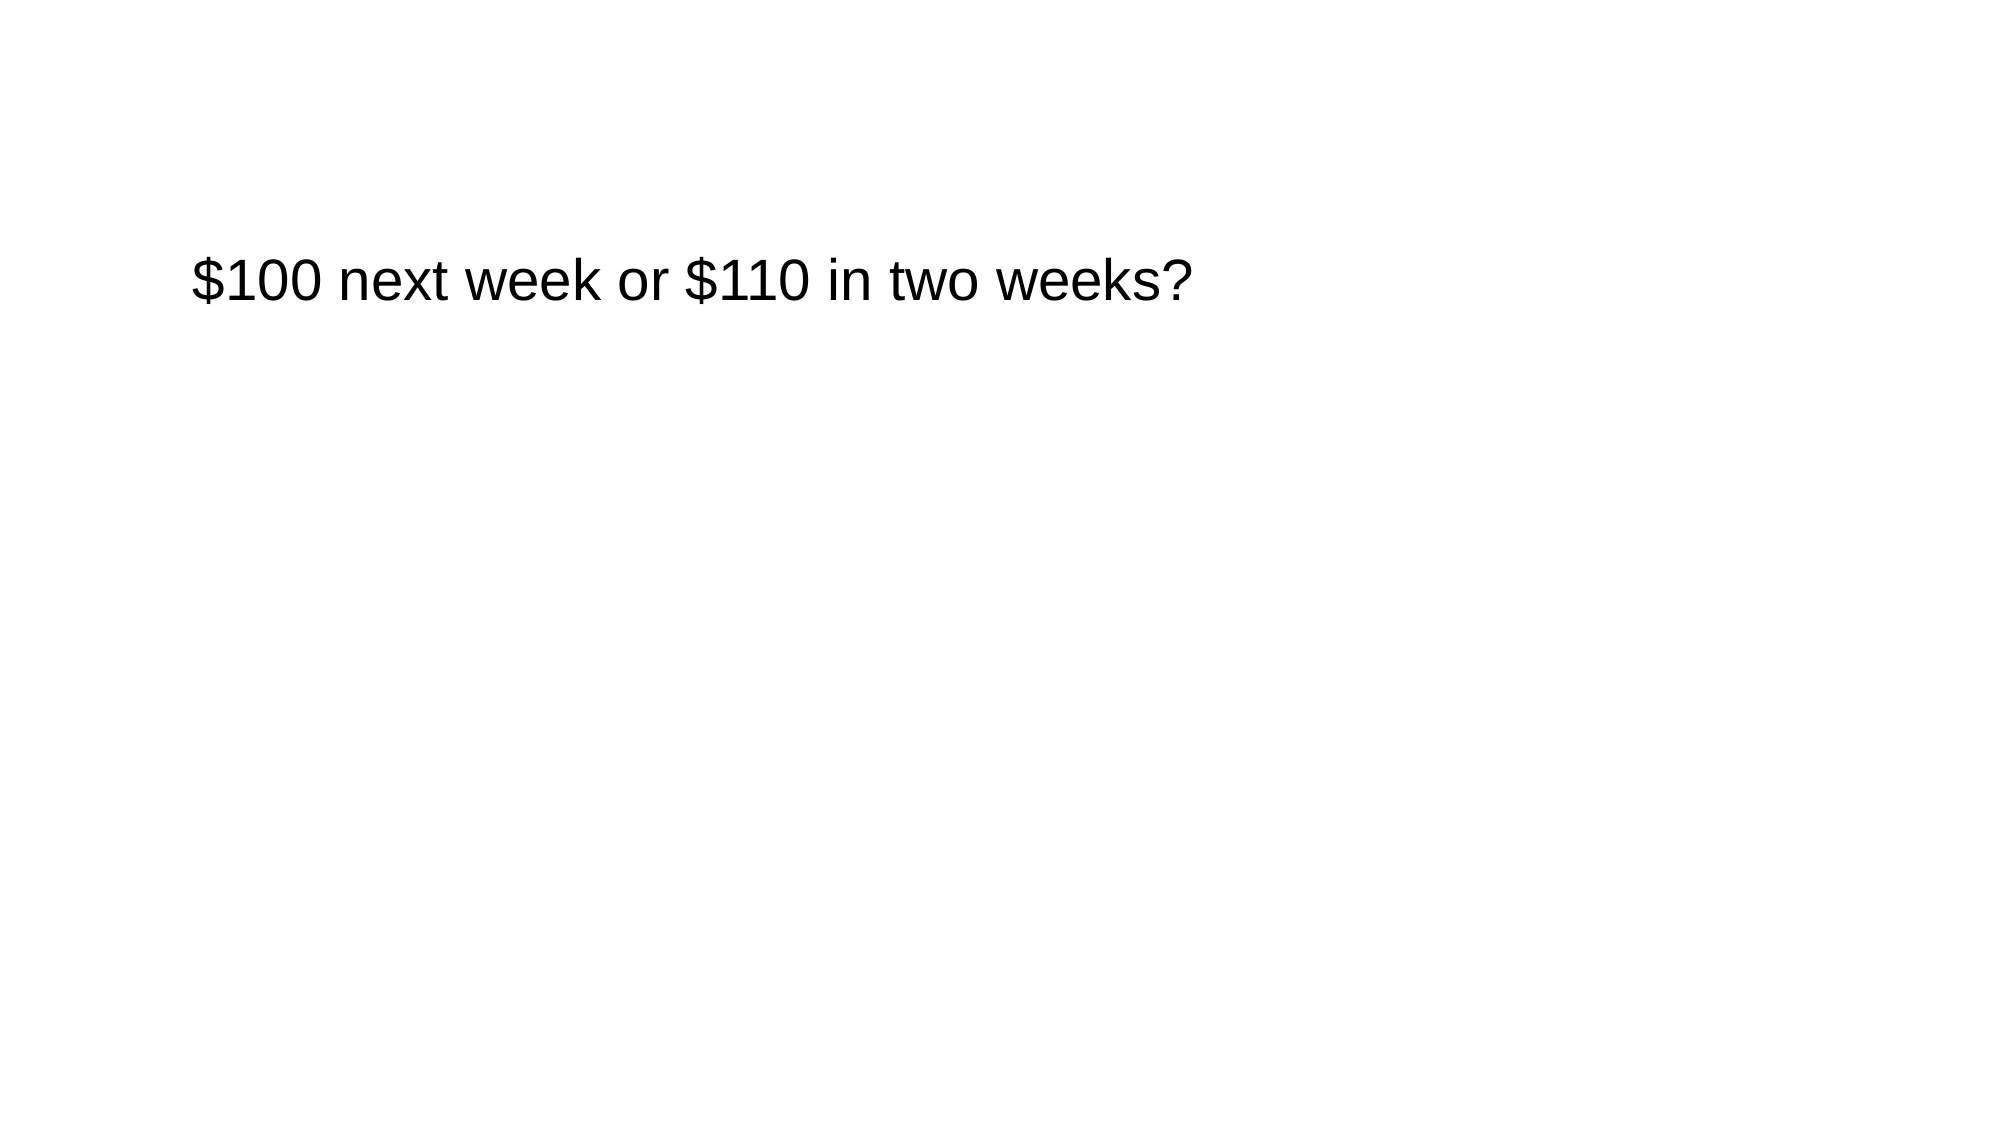

$100 next week or $110 in two weeks?